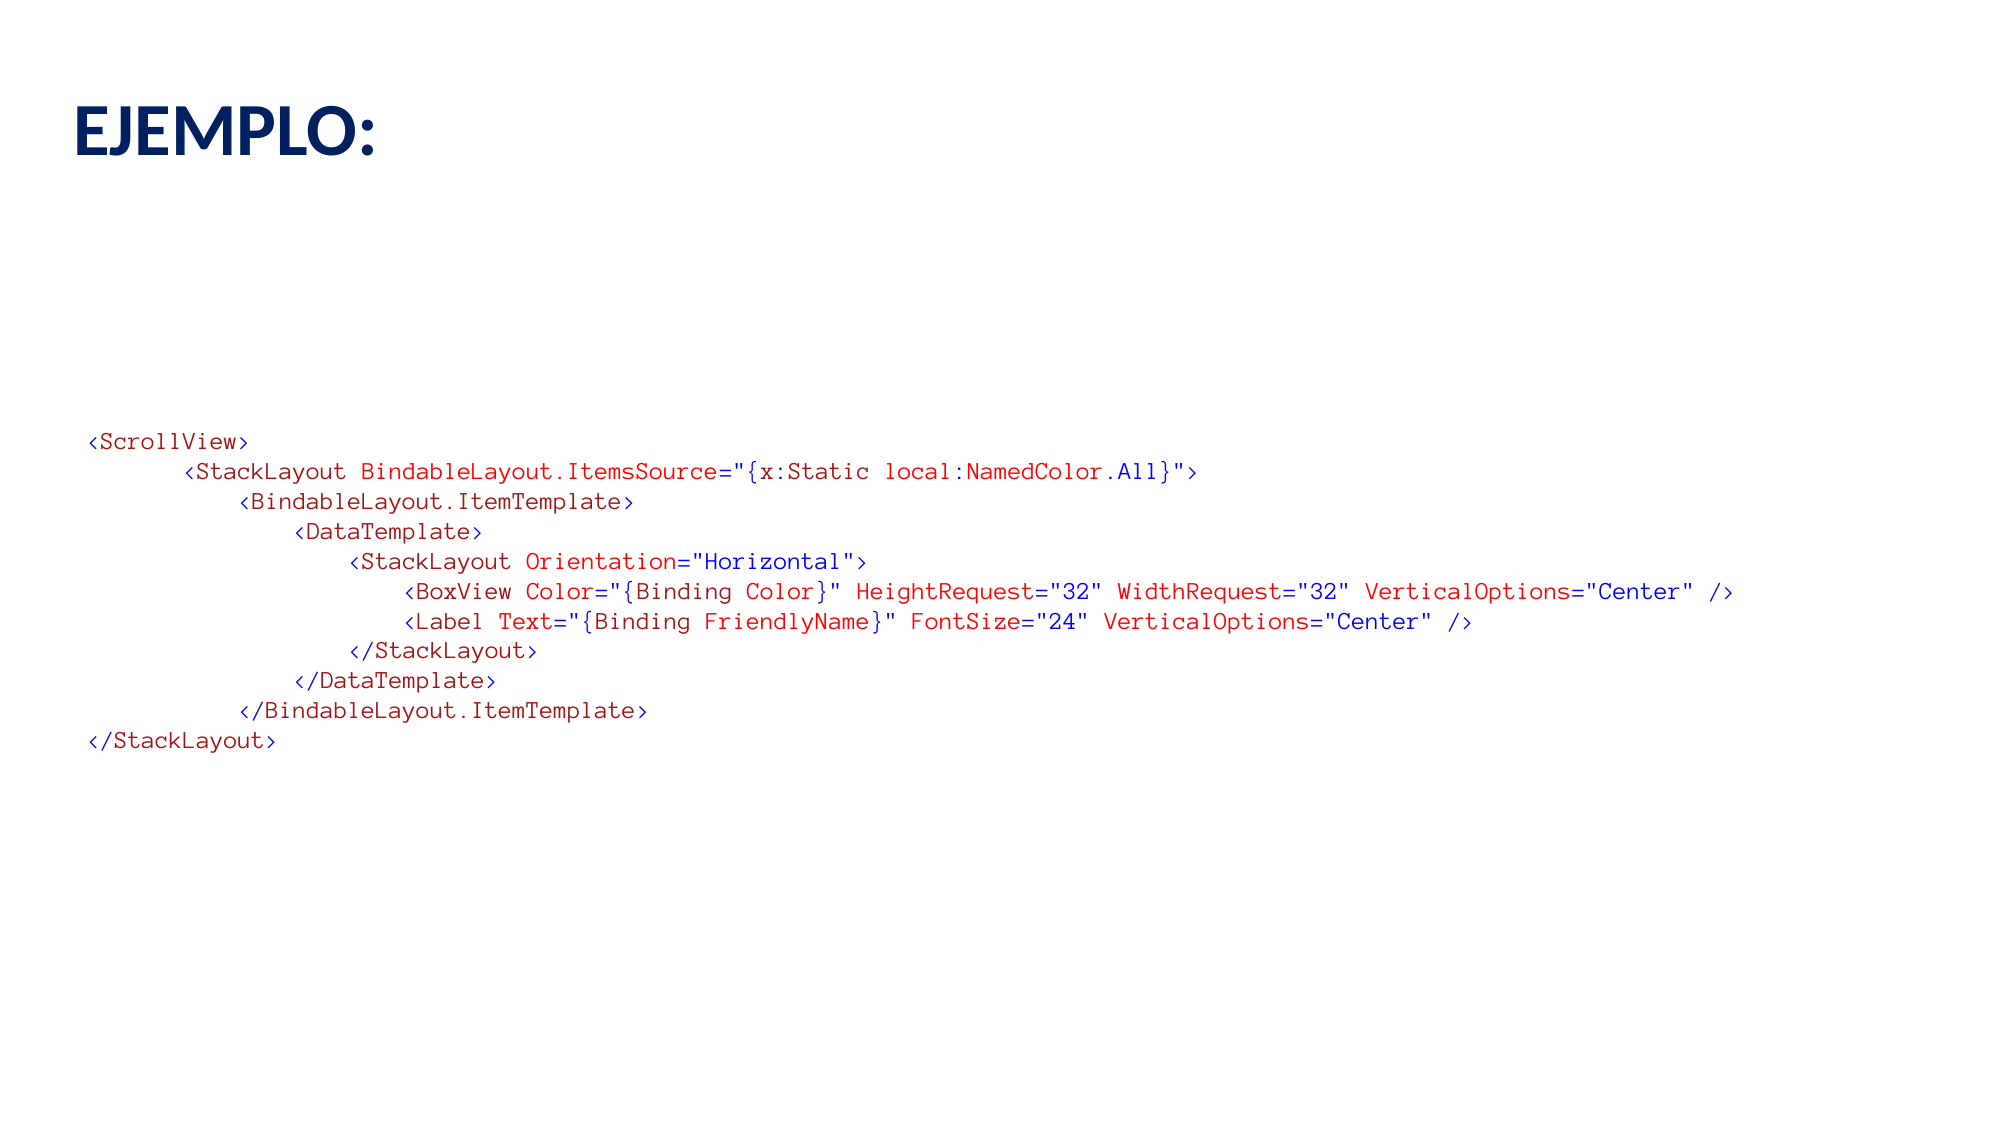

EJEMPLO:
 <ScrollView>
        <StackLayout BindableLayout.ItemsSource="{x:Static local:NamedColor.All}">
            <BindableLayout.ItemTemplate>
                <DataTemplate>
                    <StackLayout Orientation="Horizontal">
                        <BoxView Color="{Binding Color}" HeightRequest="32" WidthRequest="32" VerticalOptions="Center" />
                        <Label Text="{Binding FriendlyName}" FontSize="24" VerticalOptions="Center" />
                    </StackLayout>
                </DataTemplate>
            </BindableLayout.ItemTemplate>
 </StackLayout>